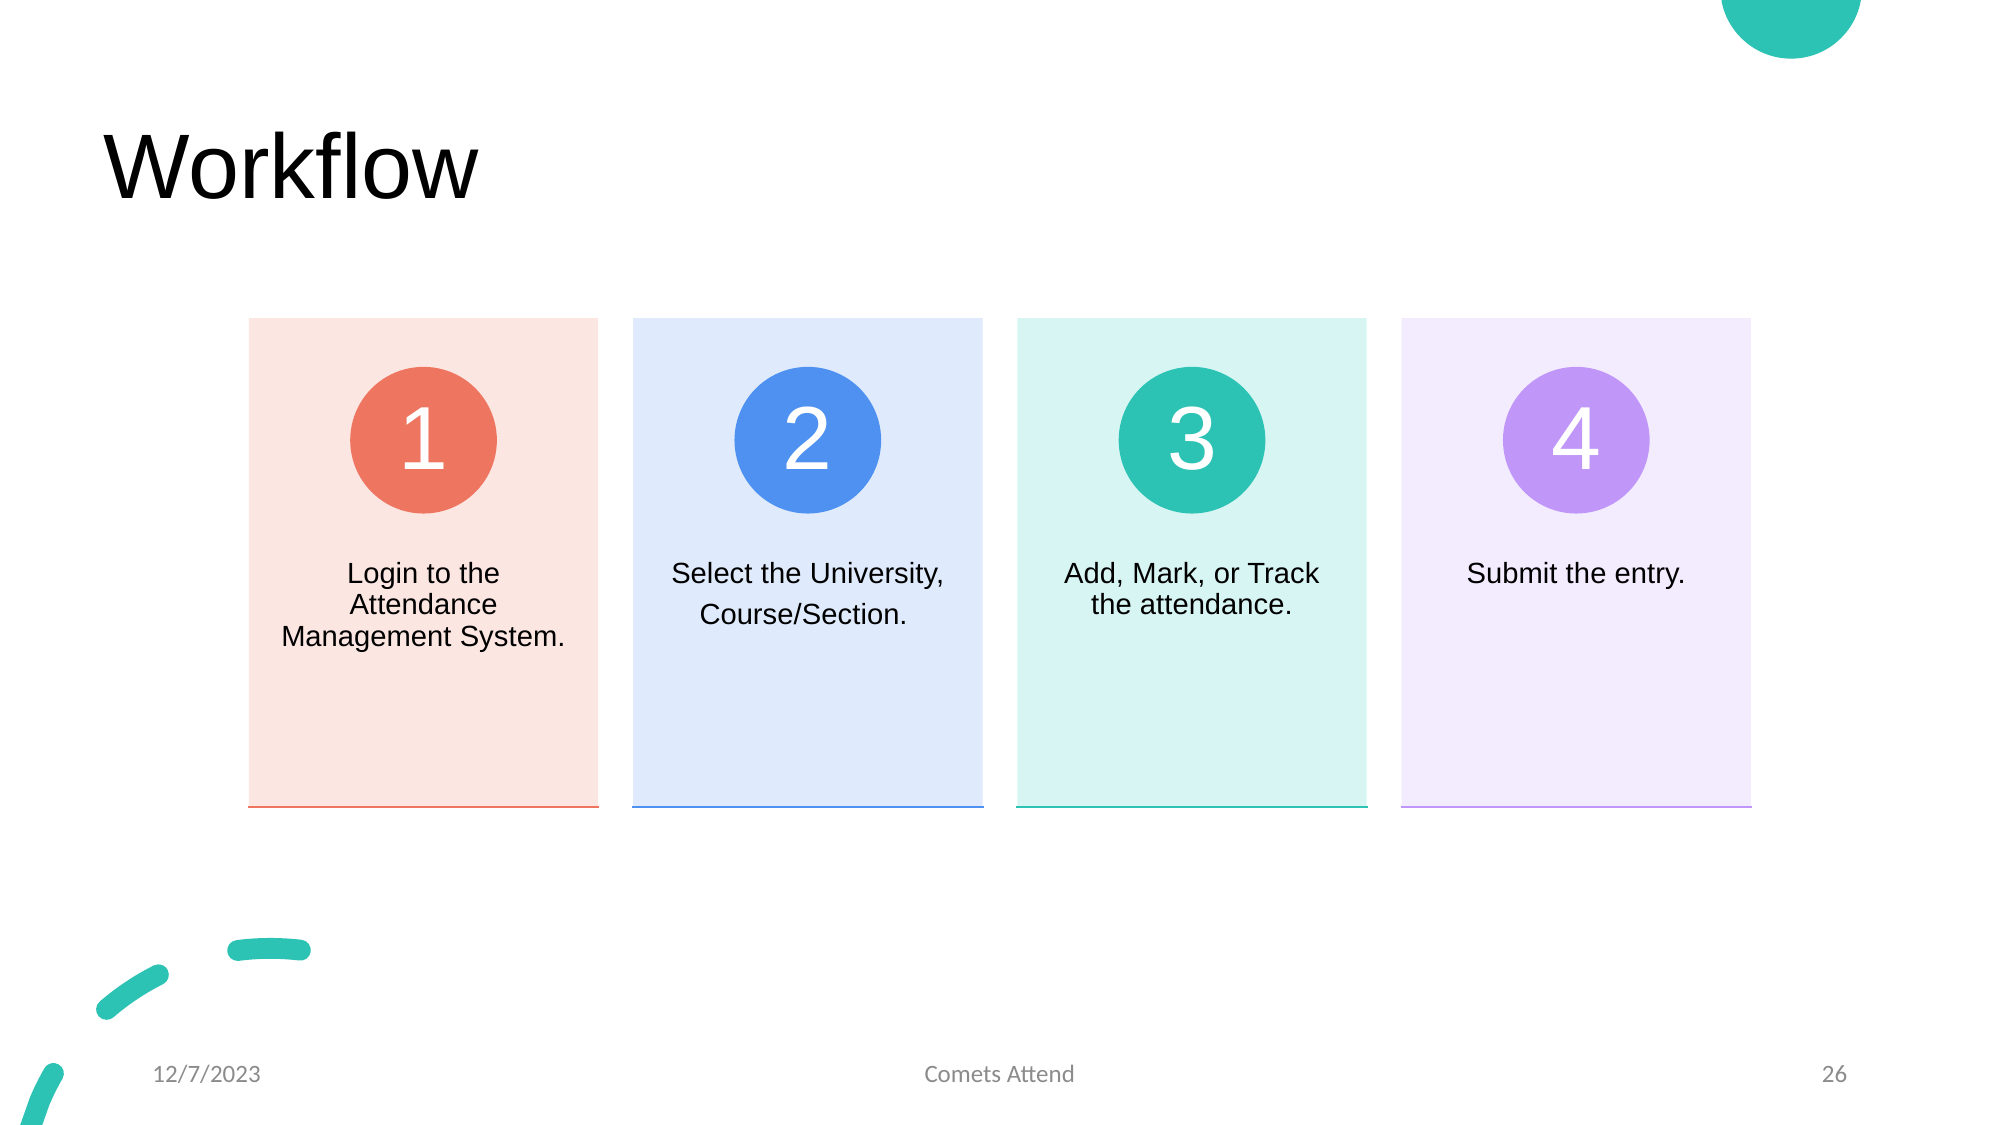

# Workflow
Login to the Attendance Management System.
1
Select the University,
Course/Section.
2
Add, Mark, or Track the attendance.
3
Submit the entry.
4
12/7/2023
Comets Attend
26